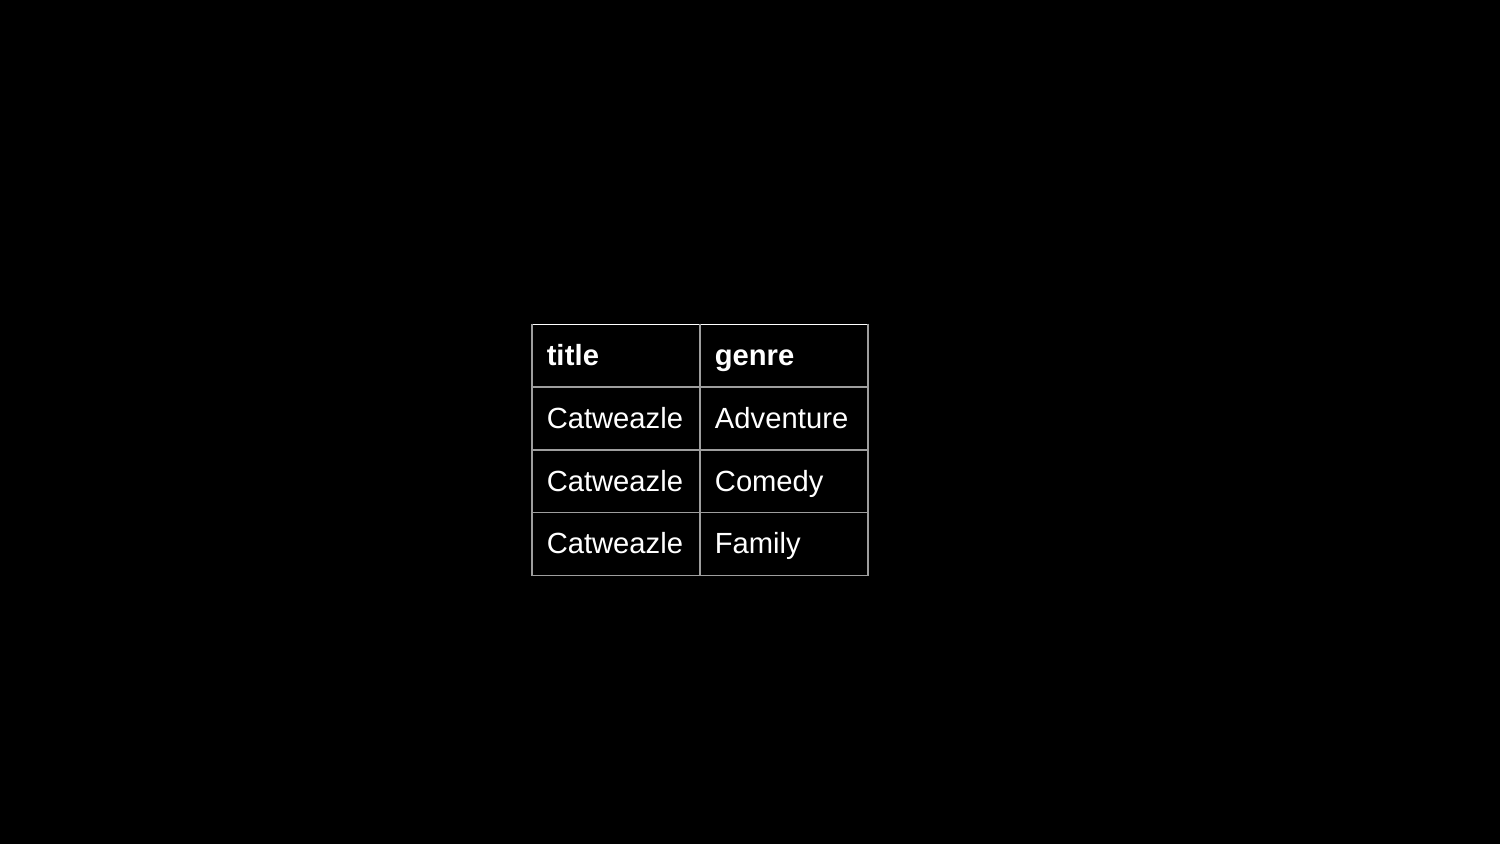

| title |
| --- |
| Catweazle |
| Catweazle |
| Catweazle |
| genre |
| --- |
| Adventure |
| Comedy |
| Family |